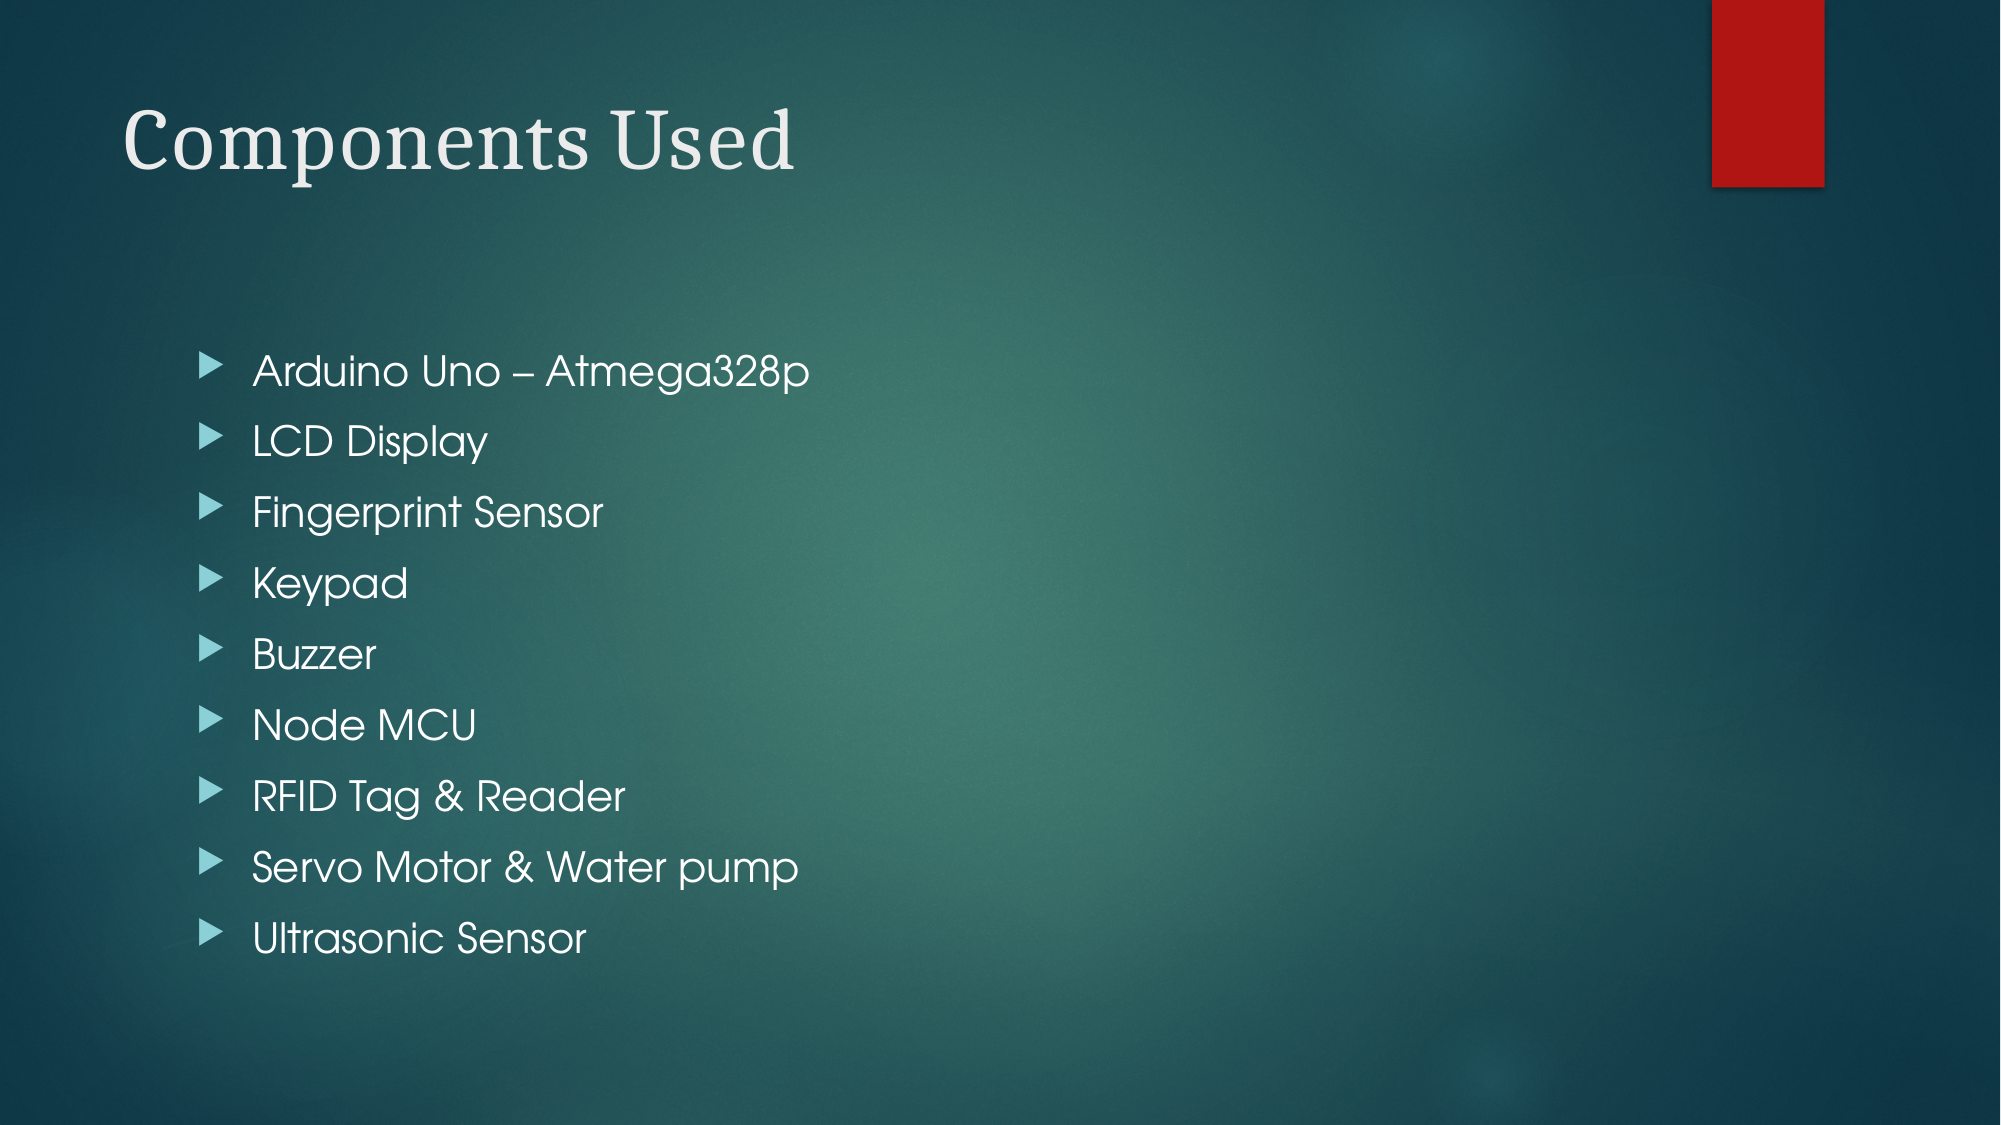

# Components Used
Arduino Uno – Atmega328p
LCD Display
Fingerprint Sensor
Keypad
Buzzer
Node MCU
RFID Tag & Reader
Servo Motor & Water pump
Ultrasonic Sensor